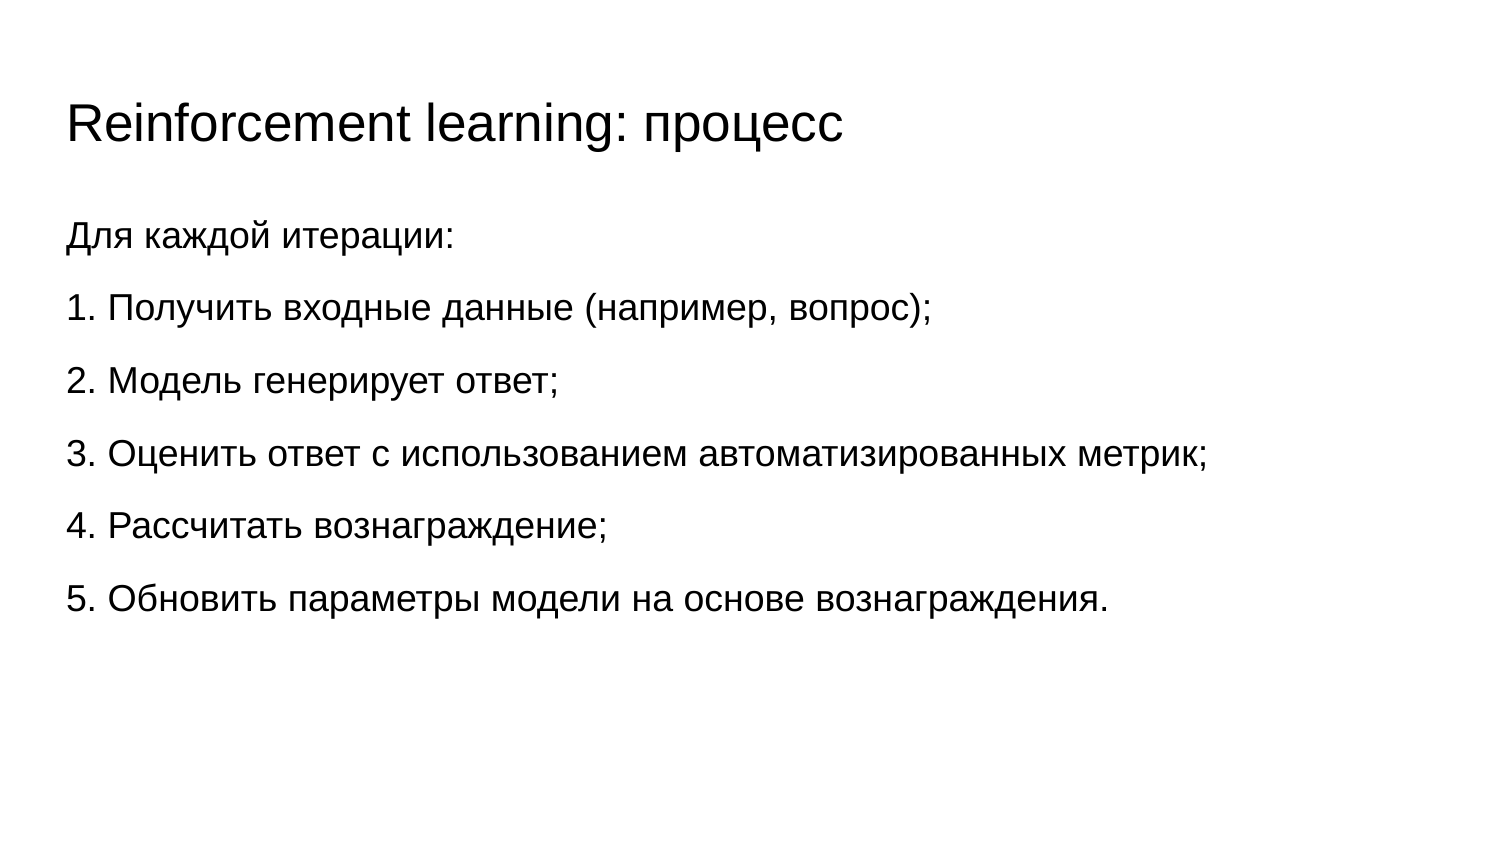

# Reinforcement learning: процесс
Для каждой итерации:
1. Получить входные данные (например, вопрос);
2. Модель генерирует ответ;
3. Оценить ответ с использованием автоматизированных метрик;
4. Рассчитать вознаграждение;
5. Обновить параметры модели на основе вознаграждения.